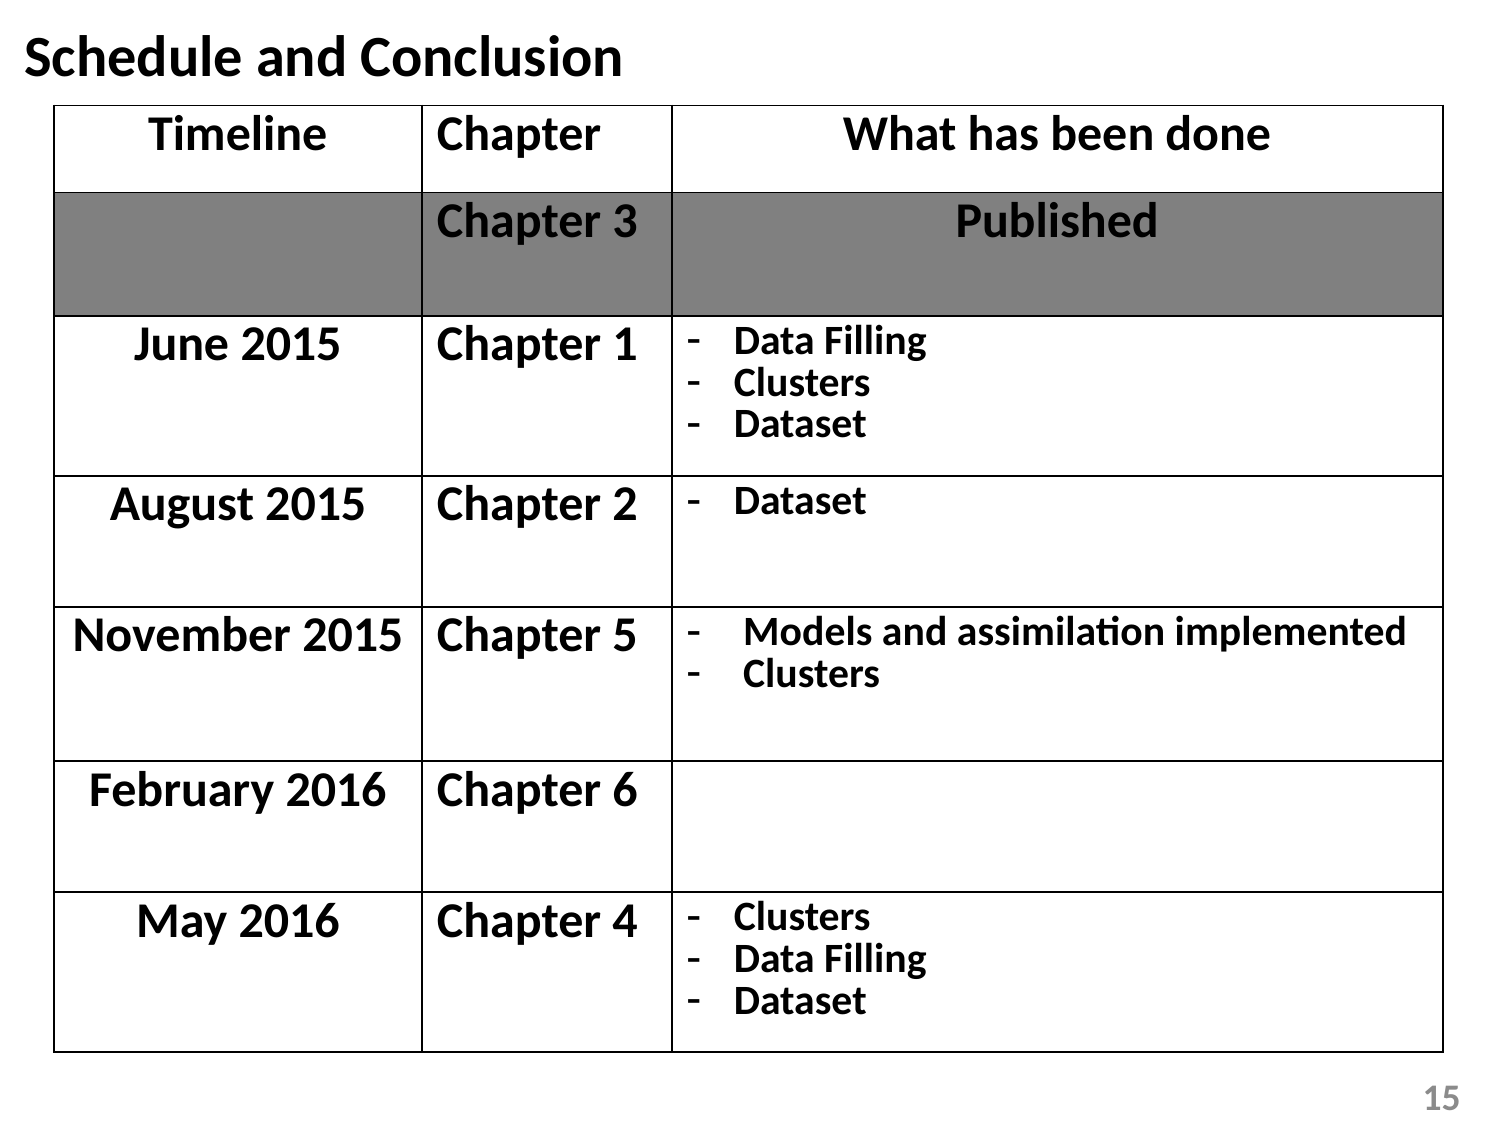

# Schedule and Conclusion
| Timeline | Chapter | What has been done |
| --- | --- | --- |
|  | Chapter 3 | Published |
| June 2015 | Chapter 1 | Data Filling Clusters Dataset |
| August 2015 | Chapter 2 | Dataset |
| November 2015 | Chapter 5 | Models and assimilation implemented Clusters |
| February 2016 | Chapter 6 |  |
| May 2016 | Chapter 4 | Clusters Data Filling Dataset |
15